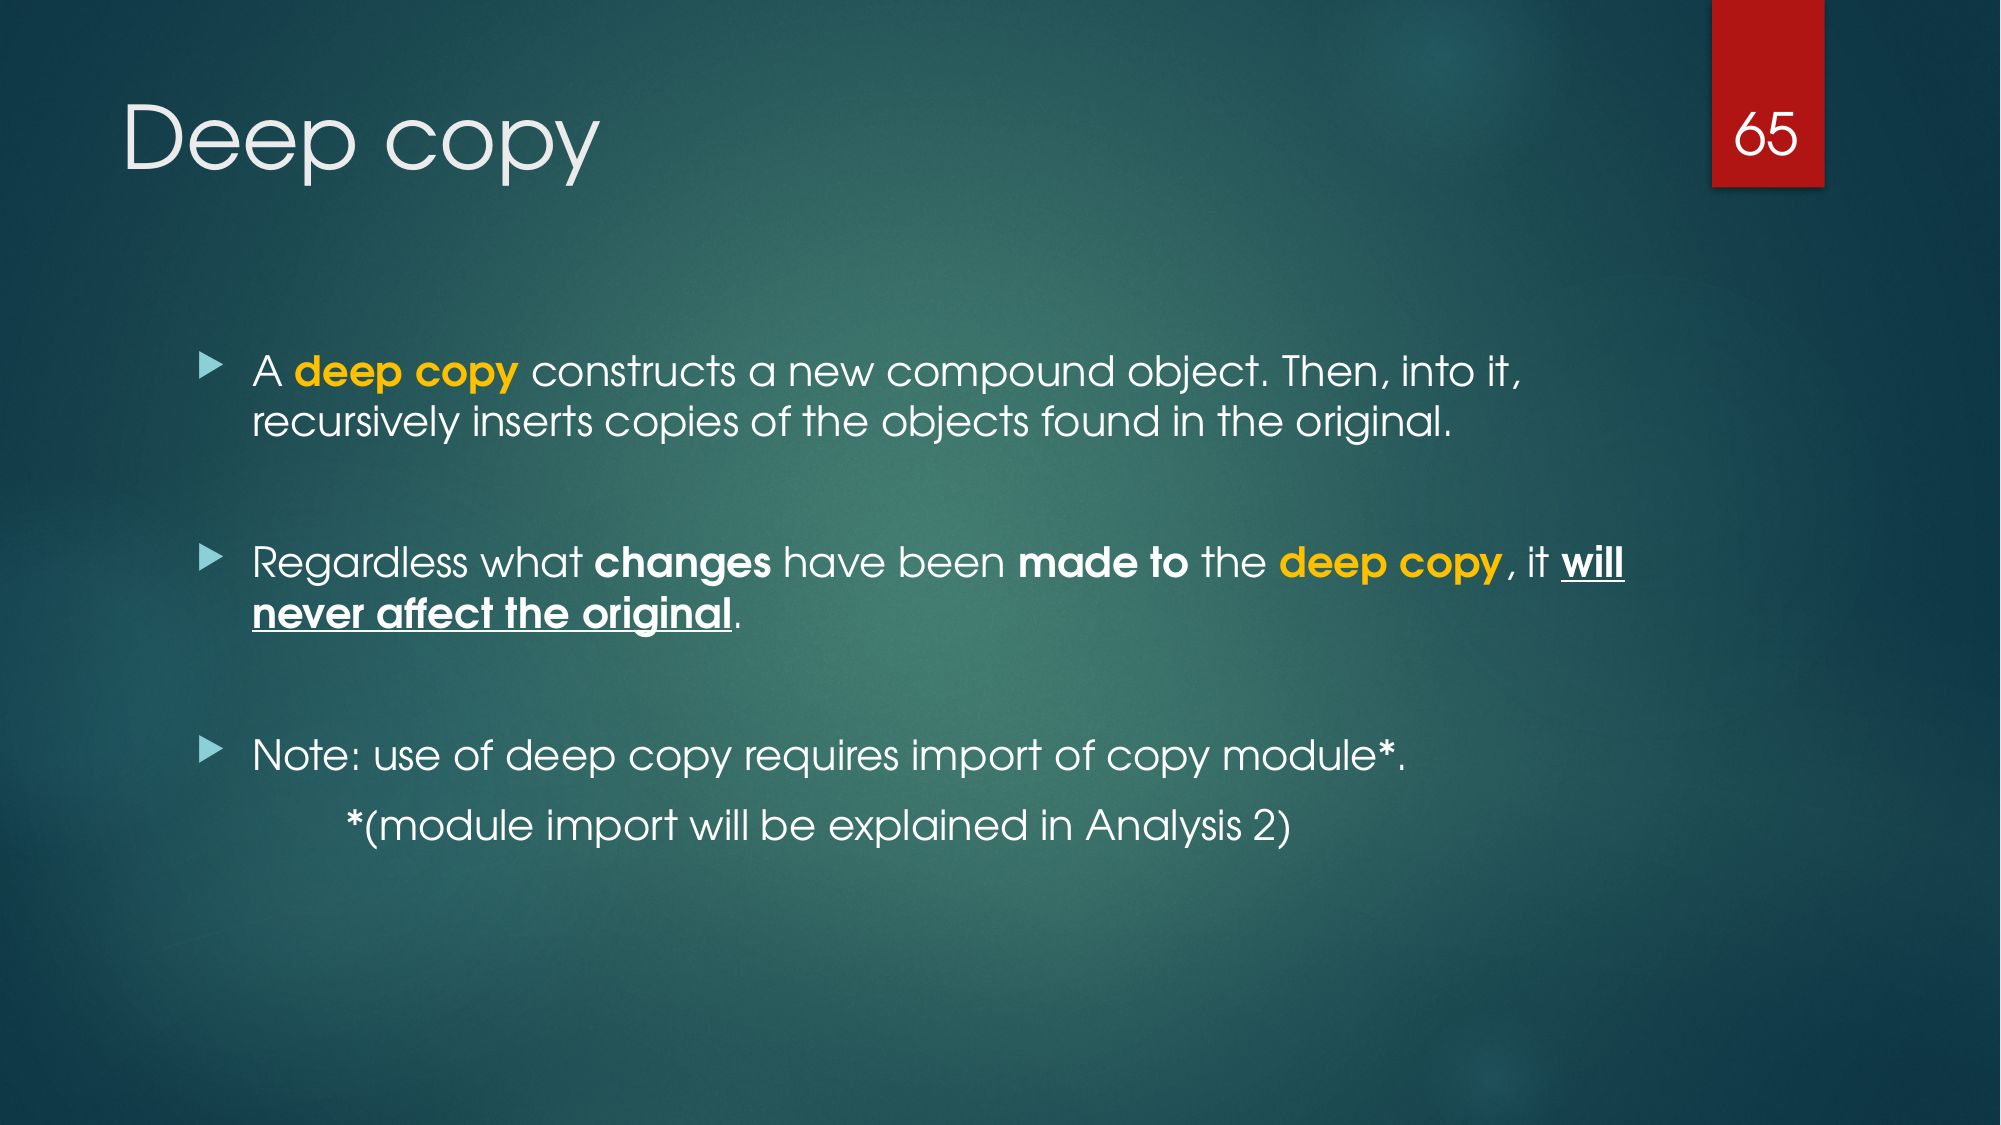

65
# Deep copy
A deep copy constructs a new compound object. Then, into it, recursively inserts copies of the objects found in the original.

Regardless what changes have been made to the deep copy, it will never affect the original.

Note: use of deep copy requires import of copy module*.
	*(module import will be explained in Analysis 2)